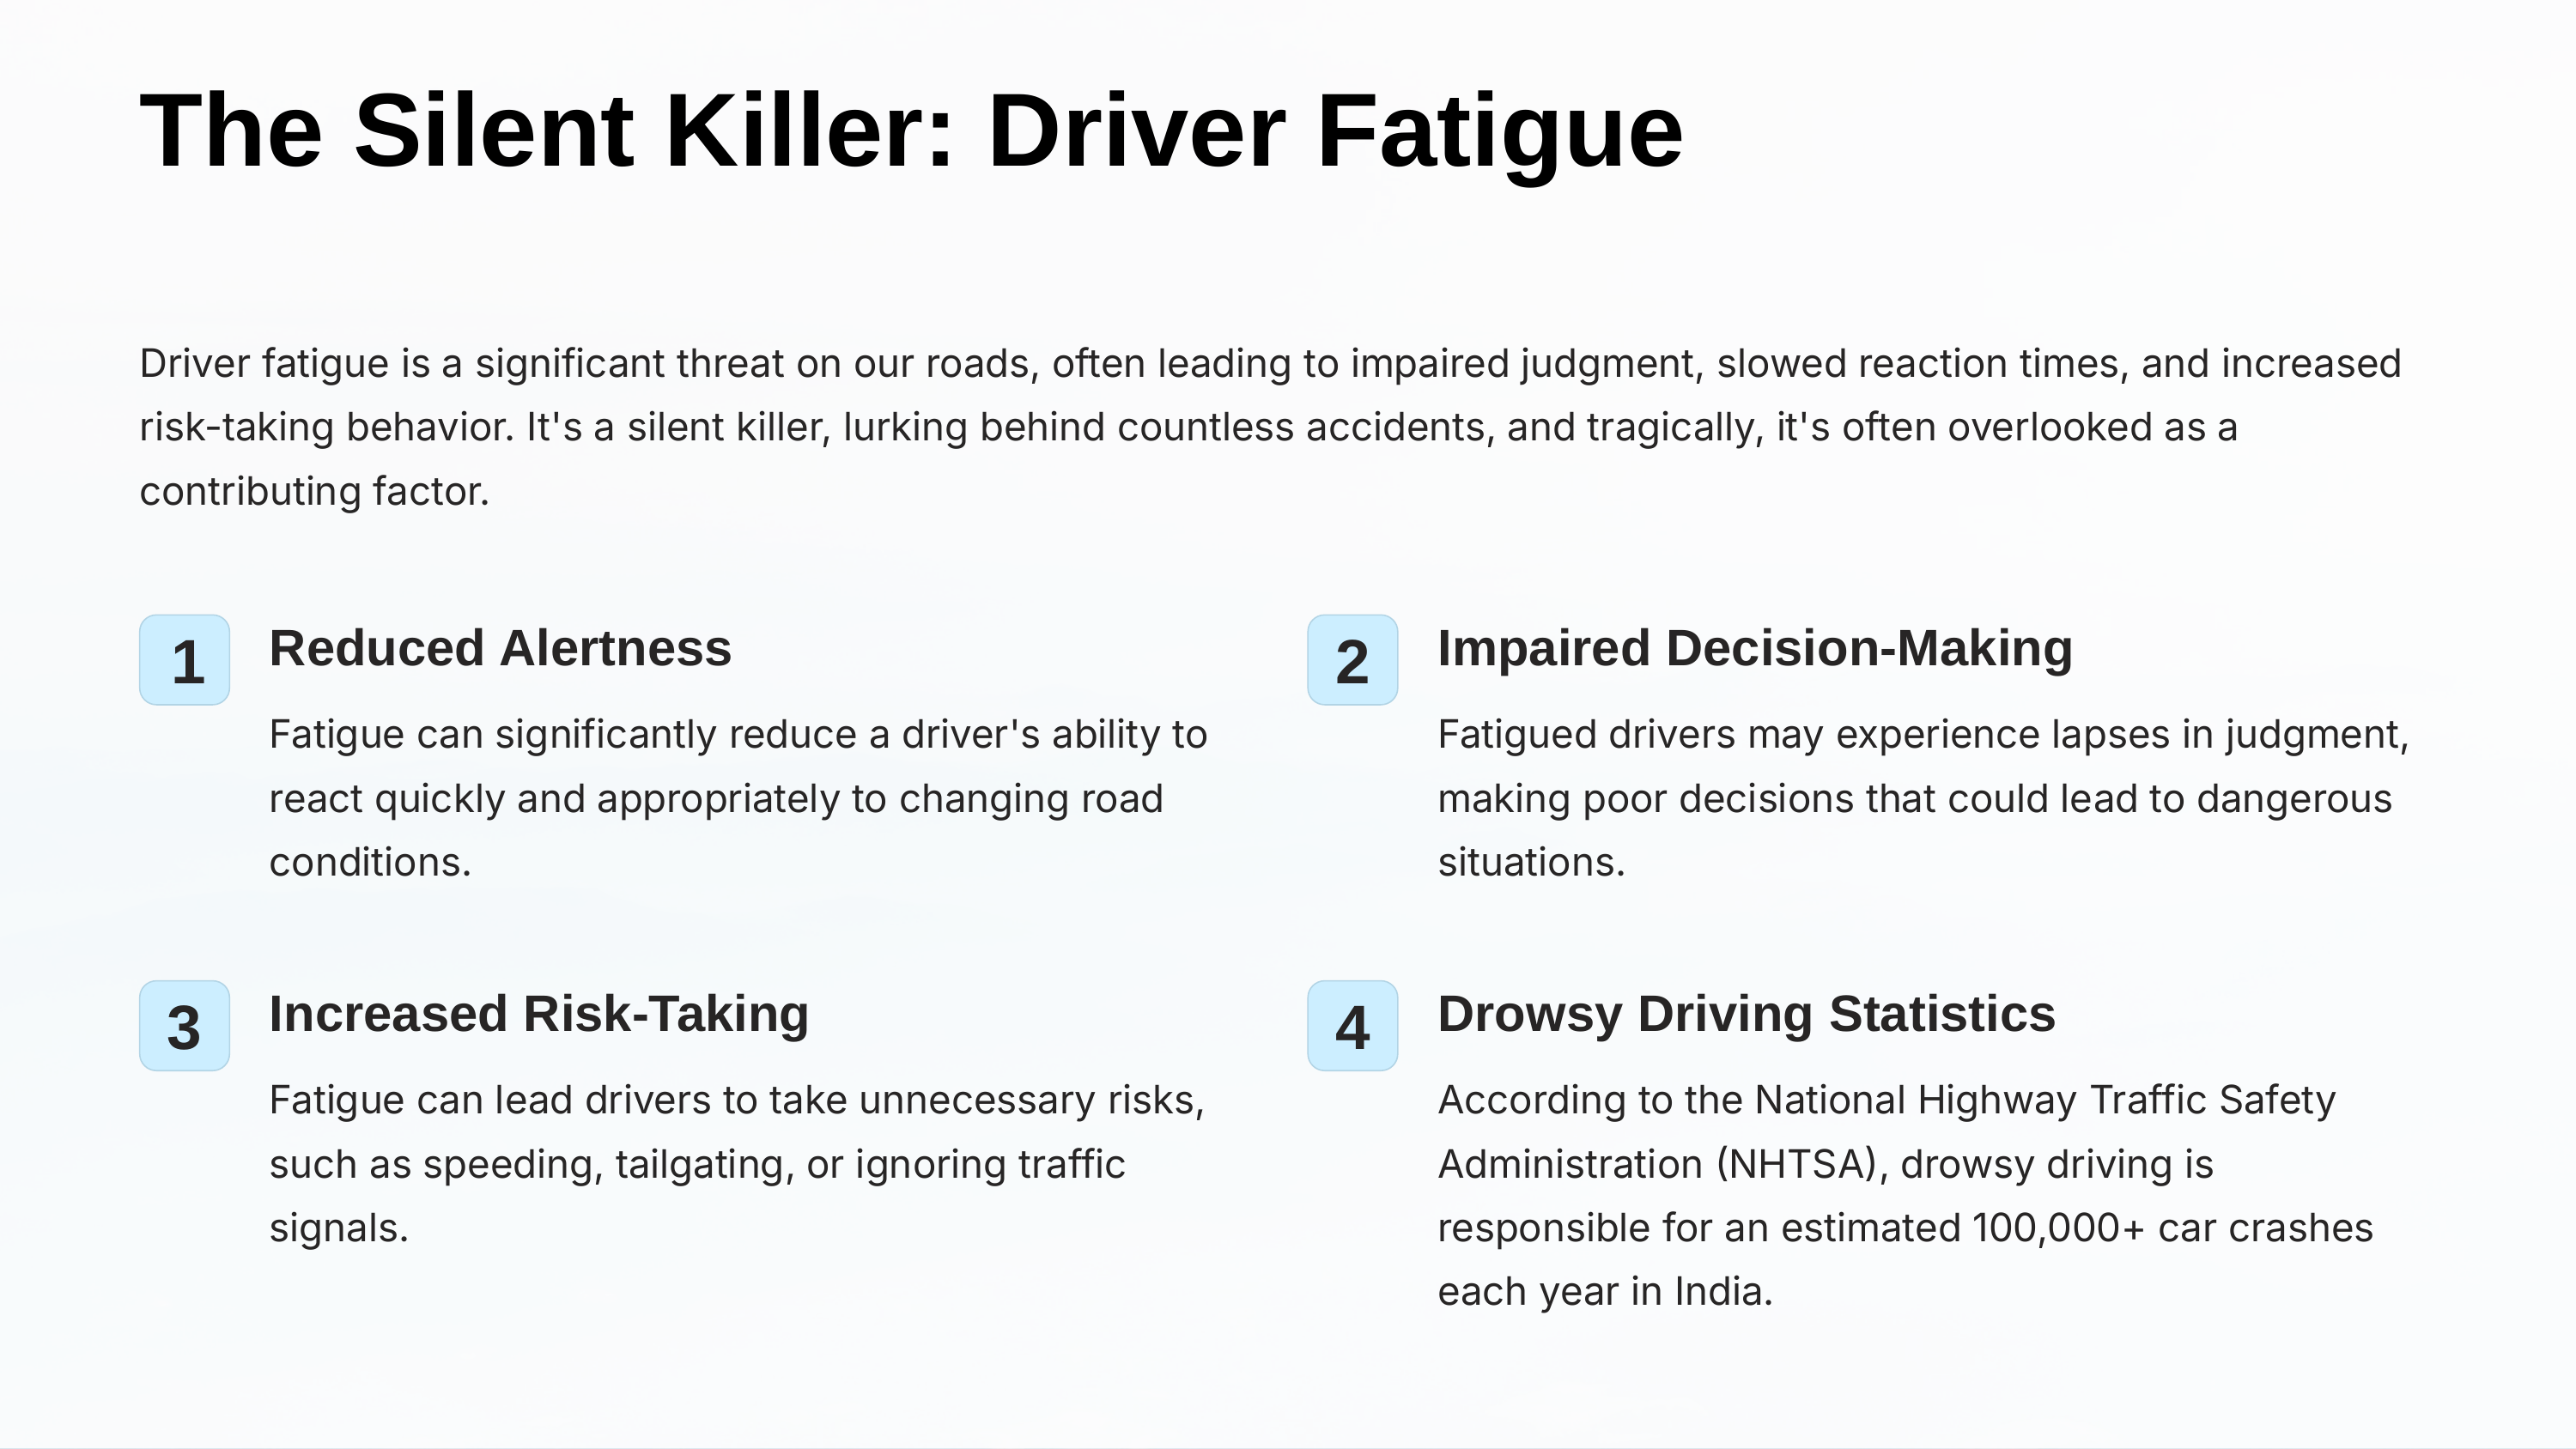

The Silent Killer: Driver Fatigue
Driver fatigue is a significant threat on our roads, often leading to impaired judgment, slowed reaction times, and increased risk-taking behavior. It's a silent killer, lurking behind countless accidents, and tragically, it's often overlooked as a contributing factor.
Reduced Alertness
Impaired Decision-Making

1
2
Fatigue can significantly reduce a driver's ability to react quickly and appropriately to changing road conditions.
Fatigued drivers may experience lapses in judgment, making poor decisions that could lead to dangerous situations.
Increased Risk-Taking
Drowsy Driving Statistics

3
4
Fatigue can lead drivers to take unnecessary risks, such as speeding, tailgating, or ignoring traffic signals.
According to the National Highway Traffic Safety Administration (NHTSA), drowsy driving is responsible for an estimated 100,000+ car crashes each year in India.